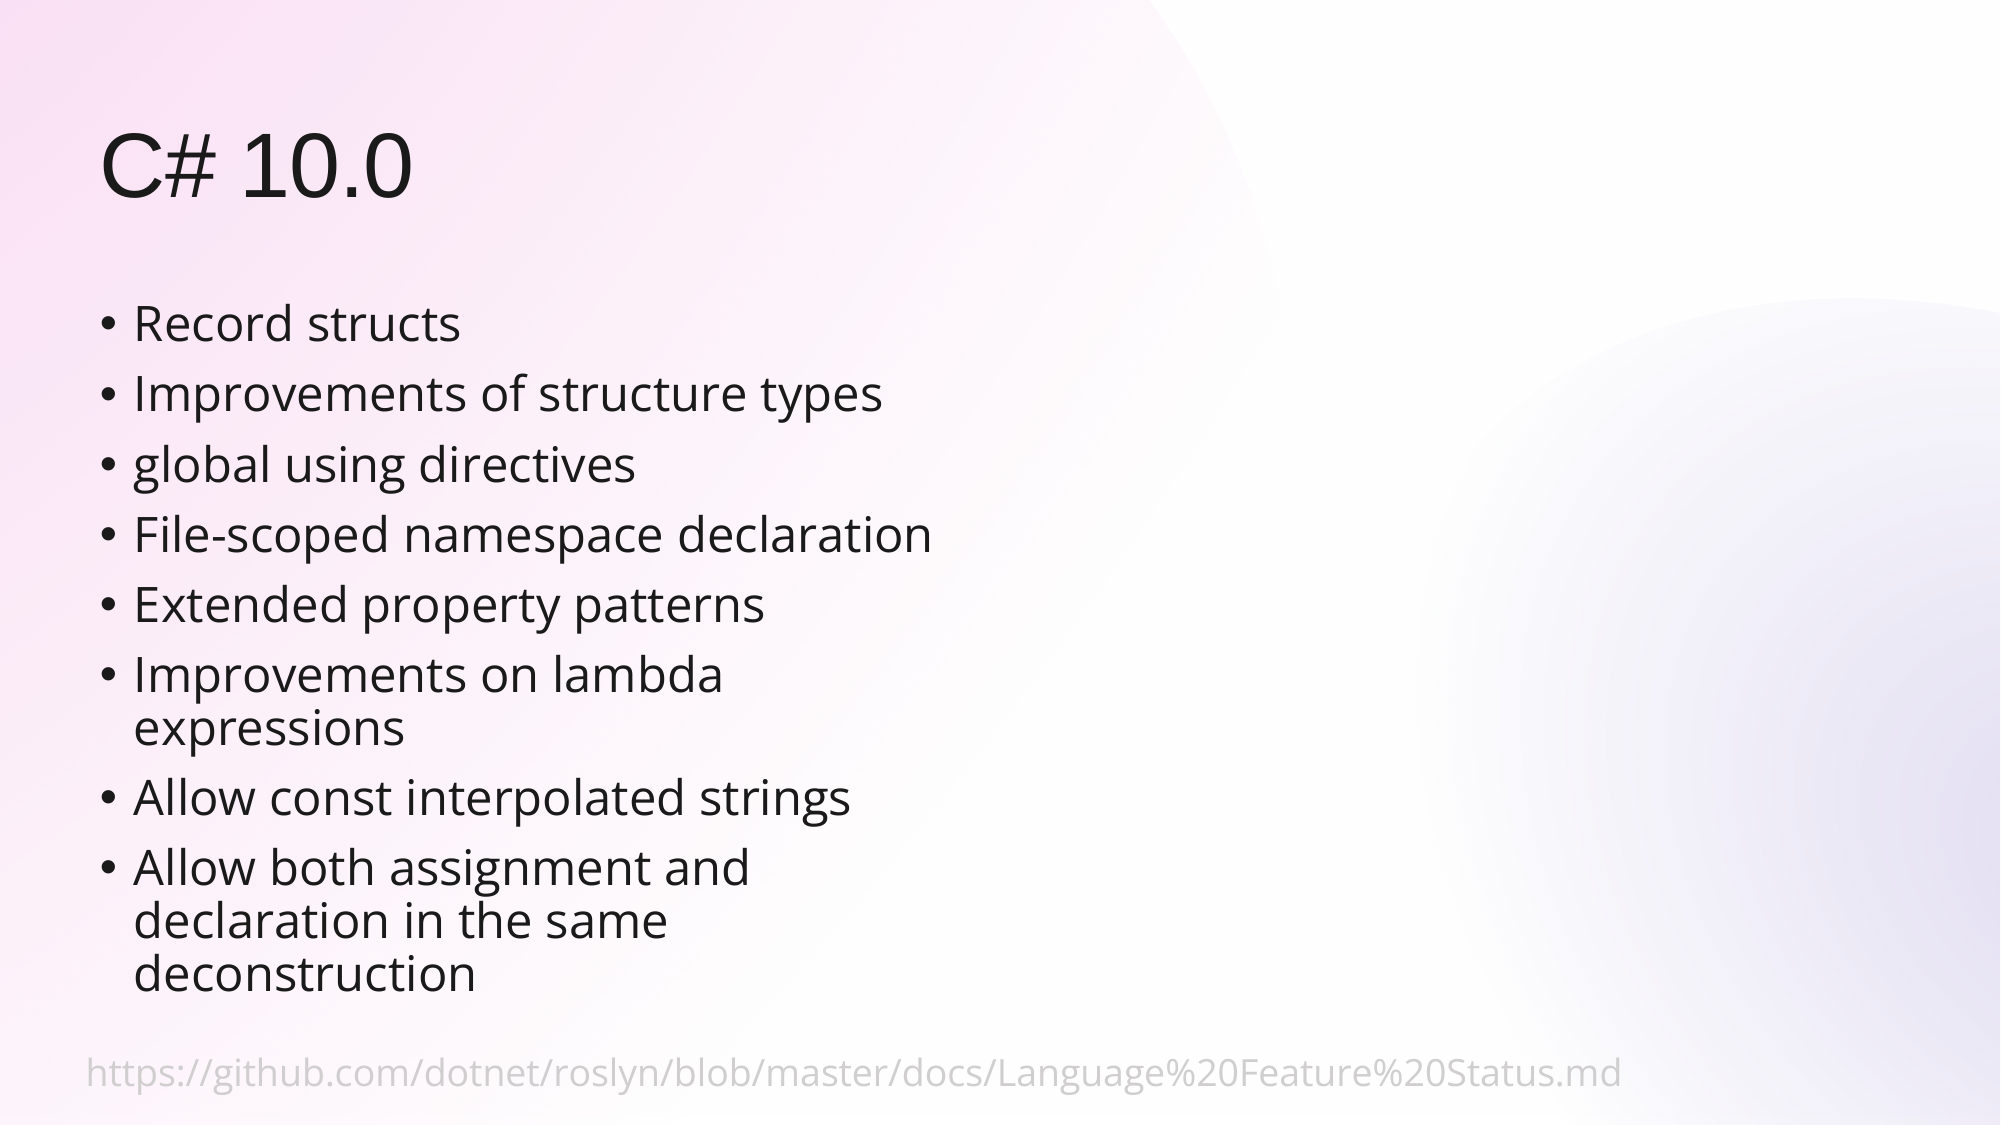

# C# 10.0

Record structs
Improvements of structure types
global using directives
File-scoped namespace declaration
Extended property patterns
Improvements on lambda expressions
Allow const interpolated strings
Allow both assignment and declaration in the same deconstruction

https://github.com/dotnet/roslyn/blob/master/docs/Language%20Feature%20Status.md